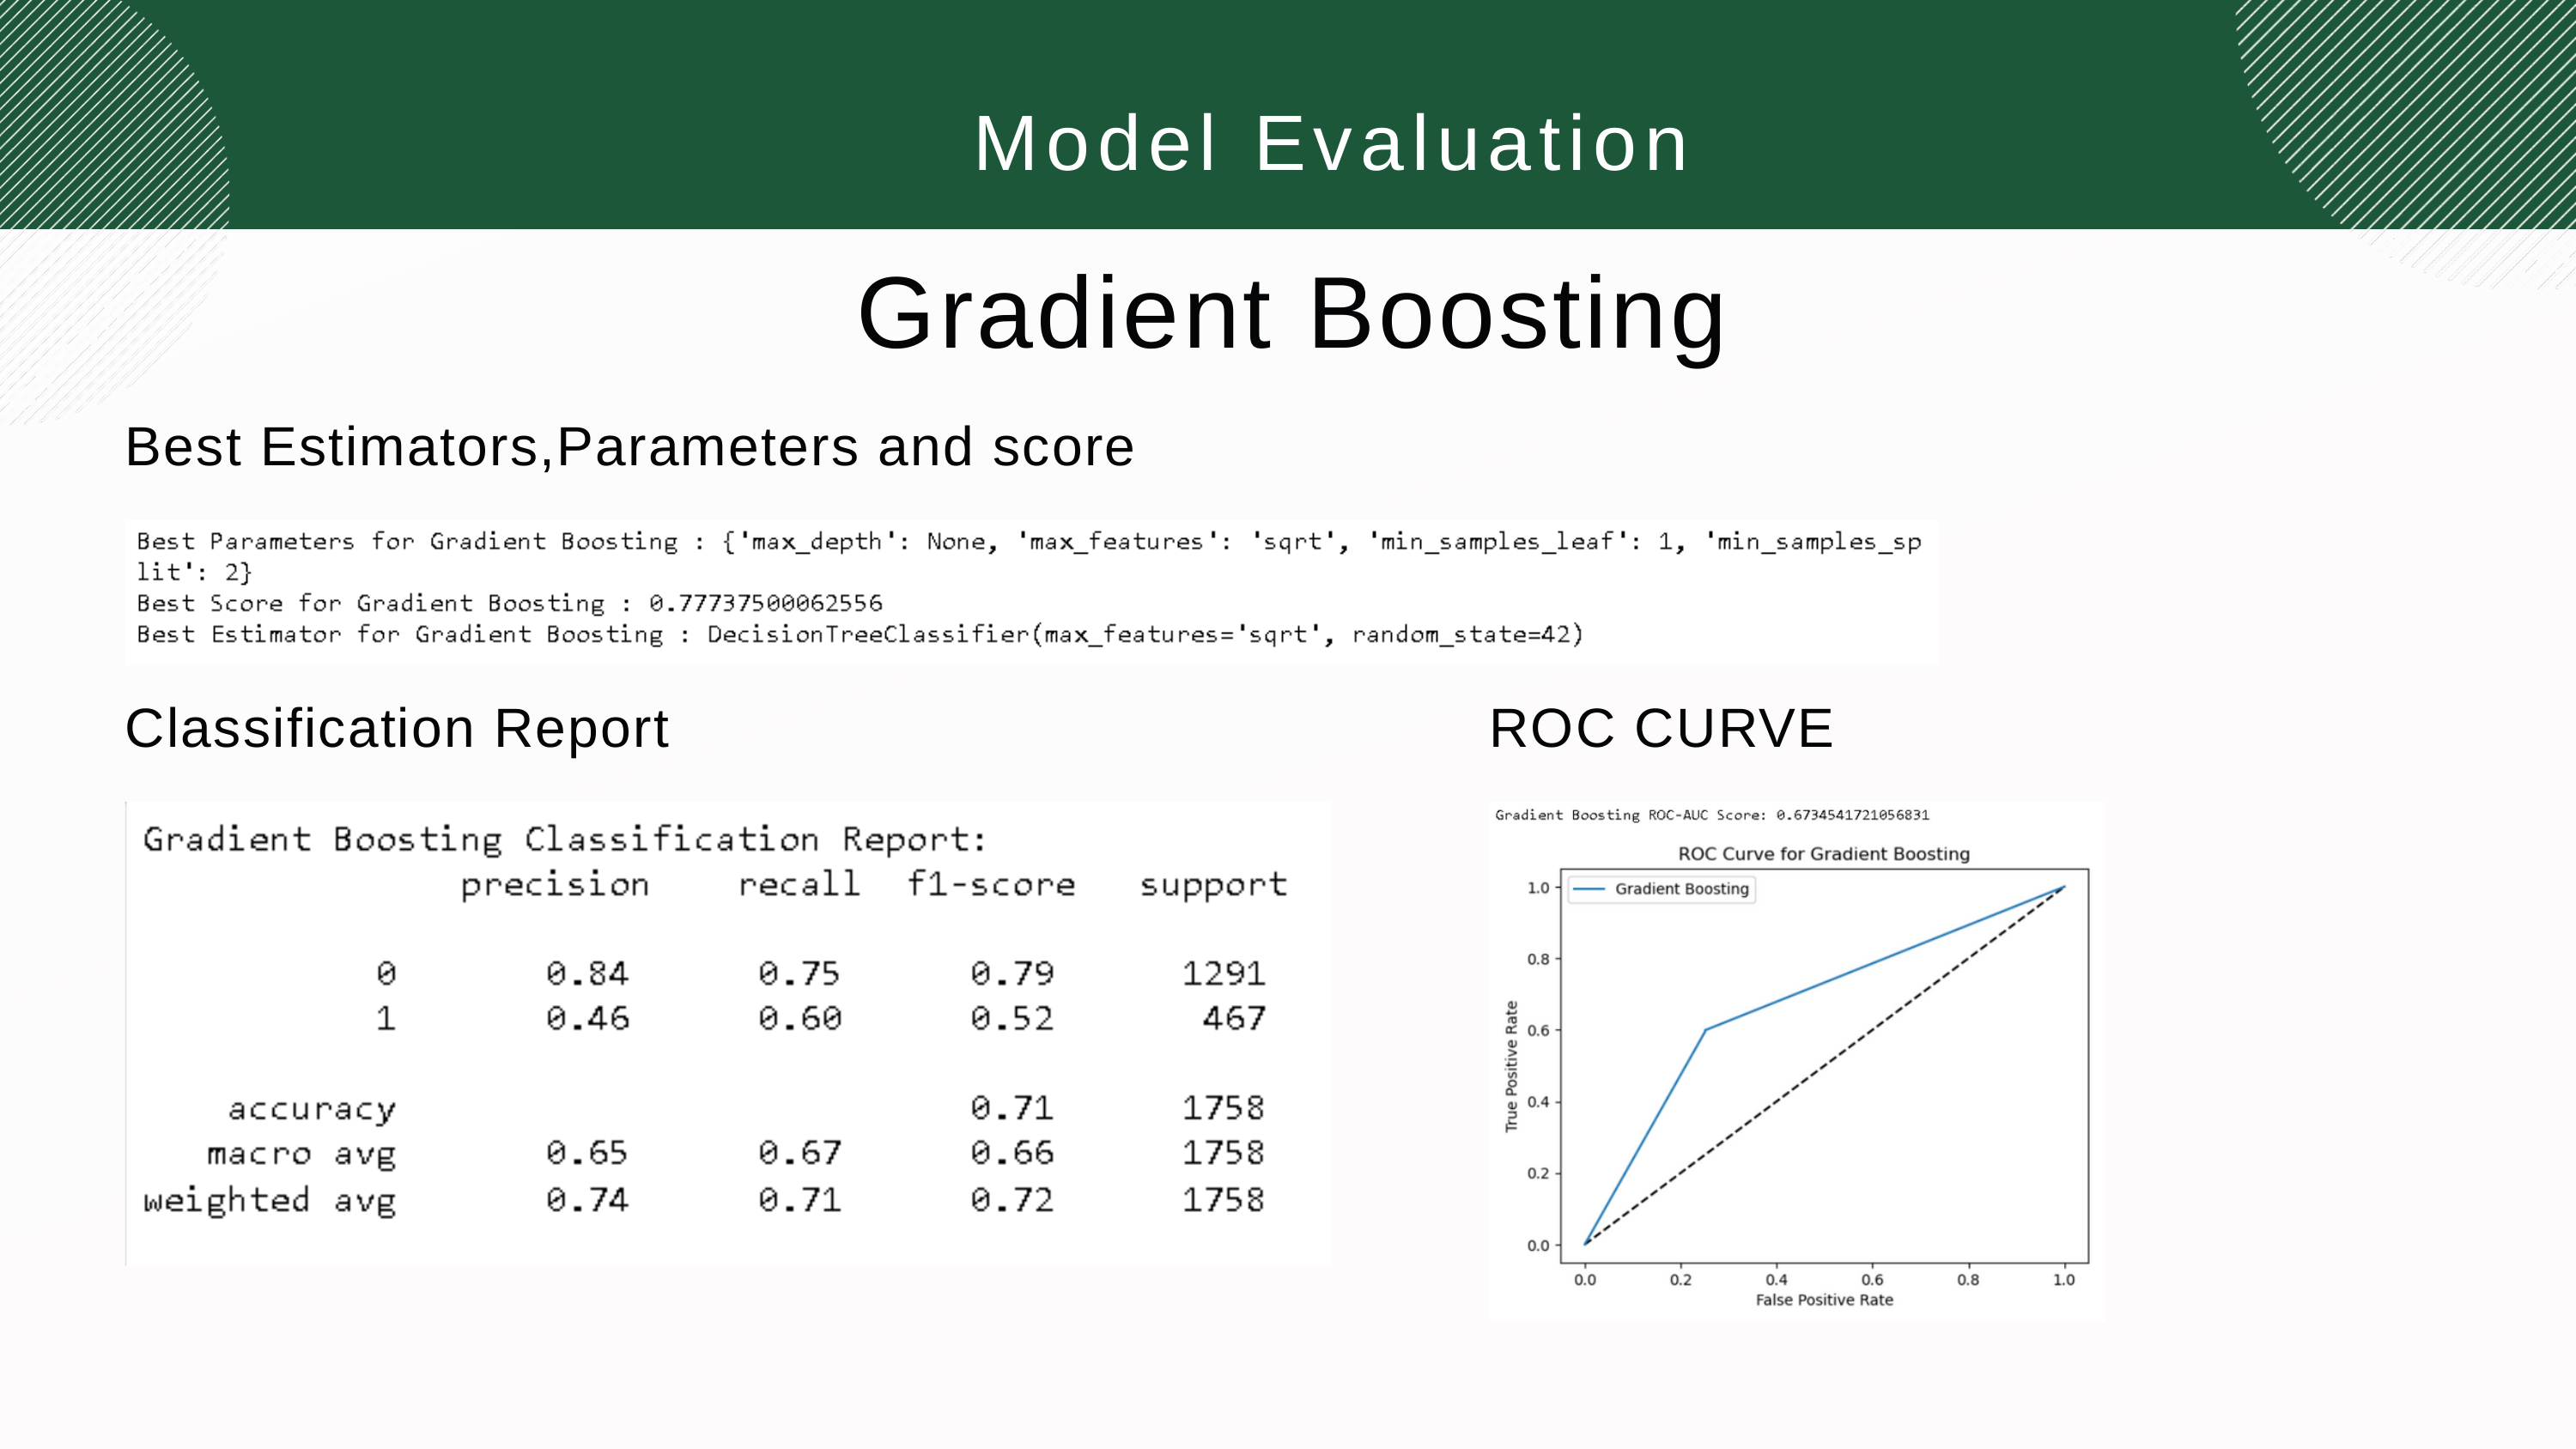

Model Evaluation
Gradient Boosting
Best Estimators,Parameters and score

Classification Report
ROC CURVE